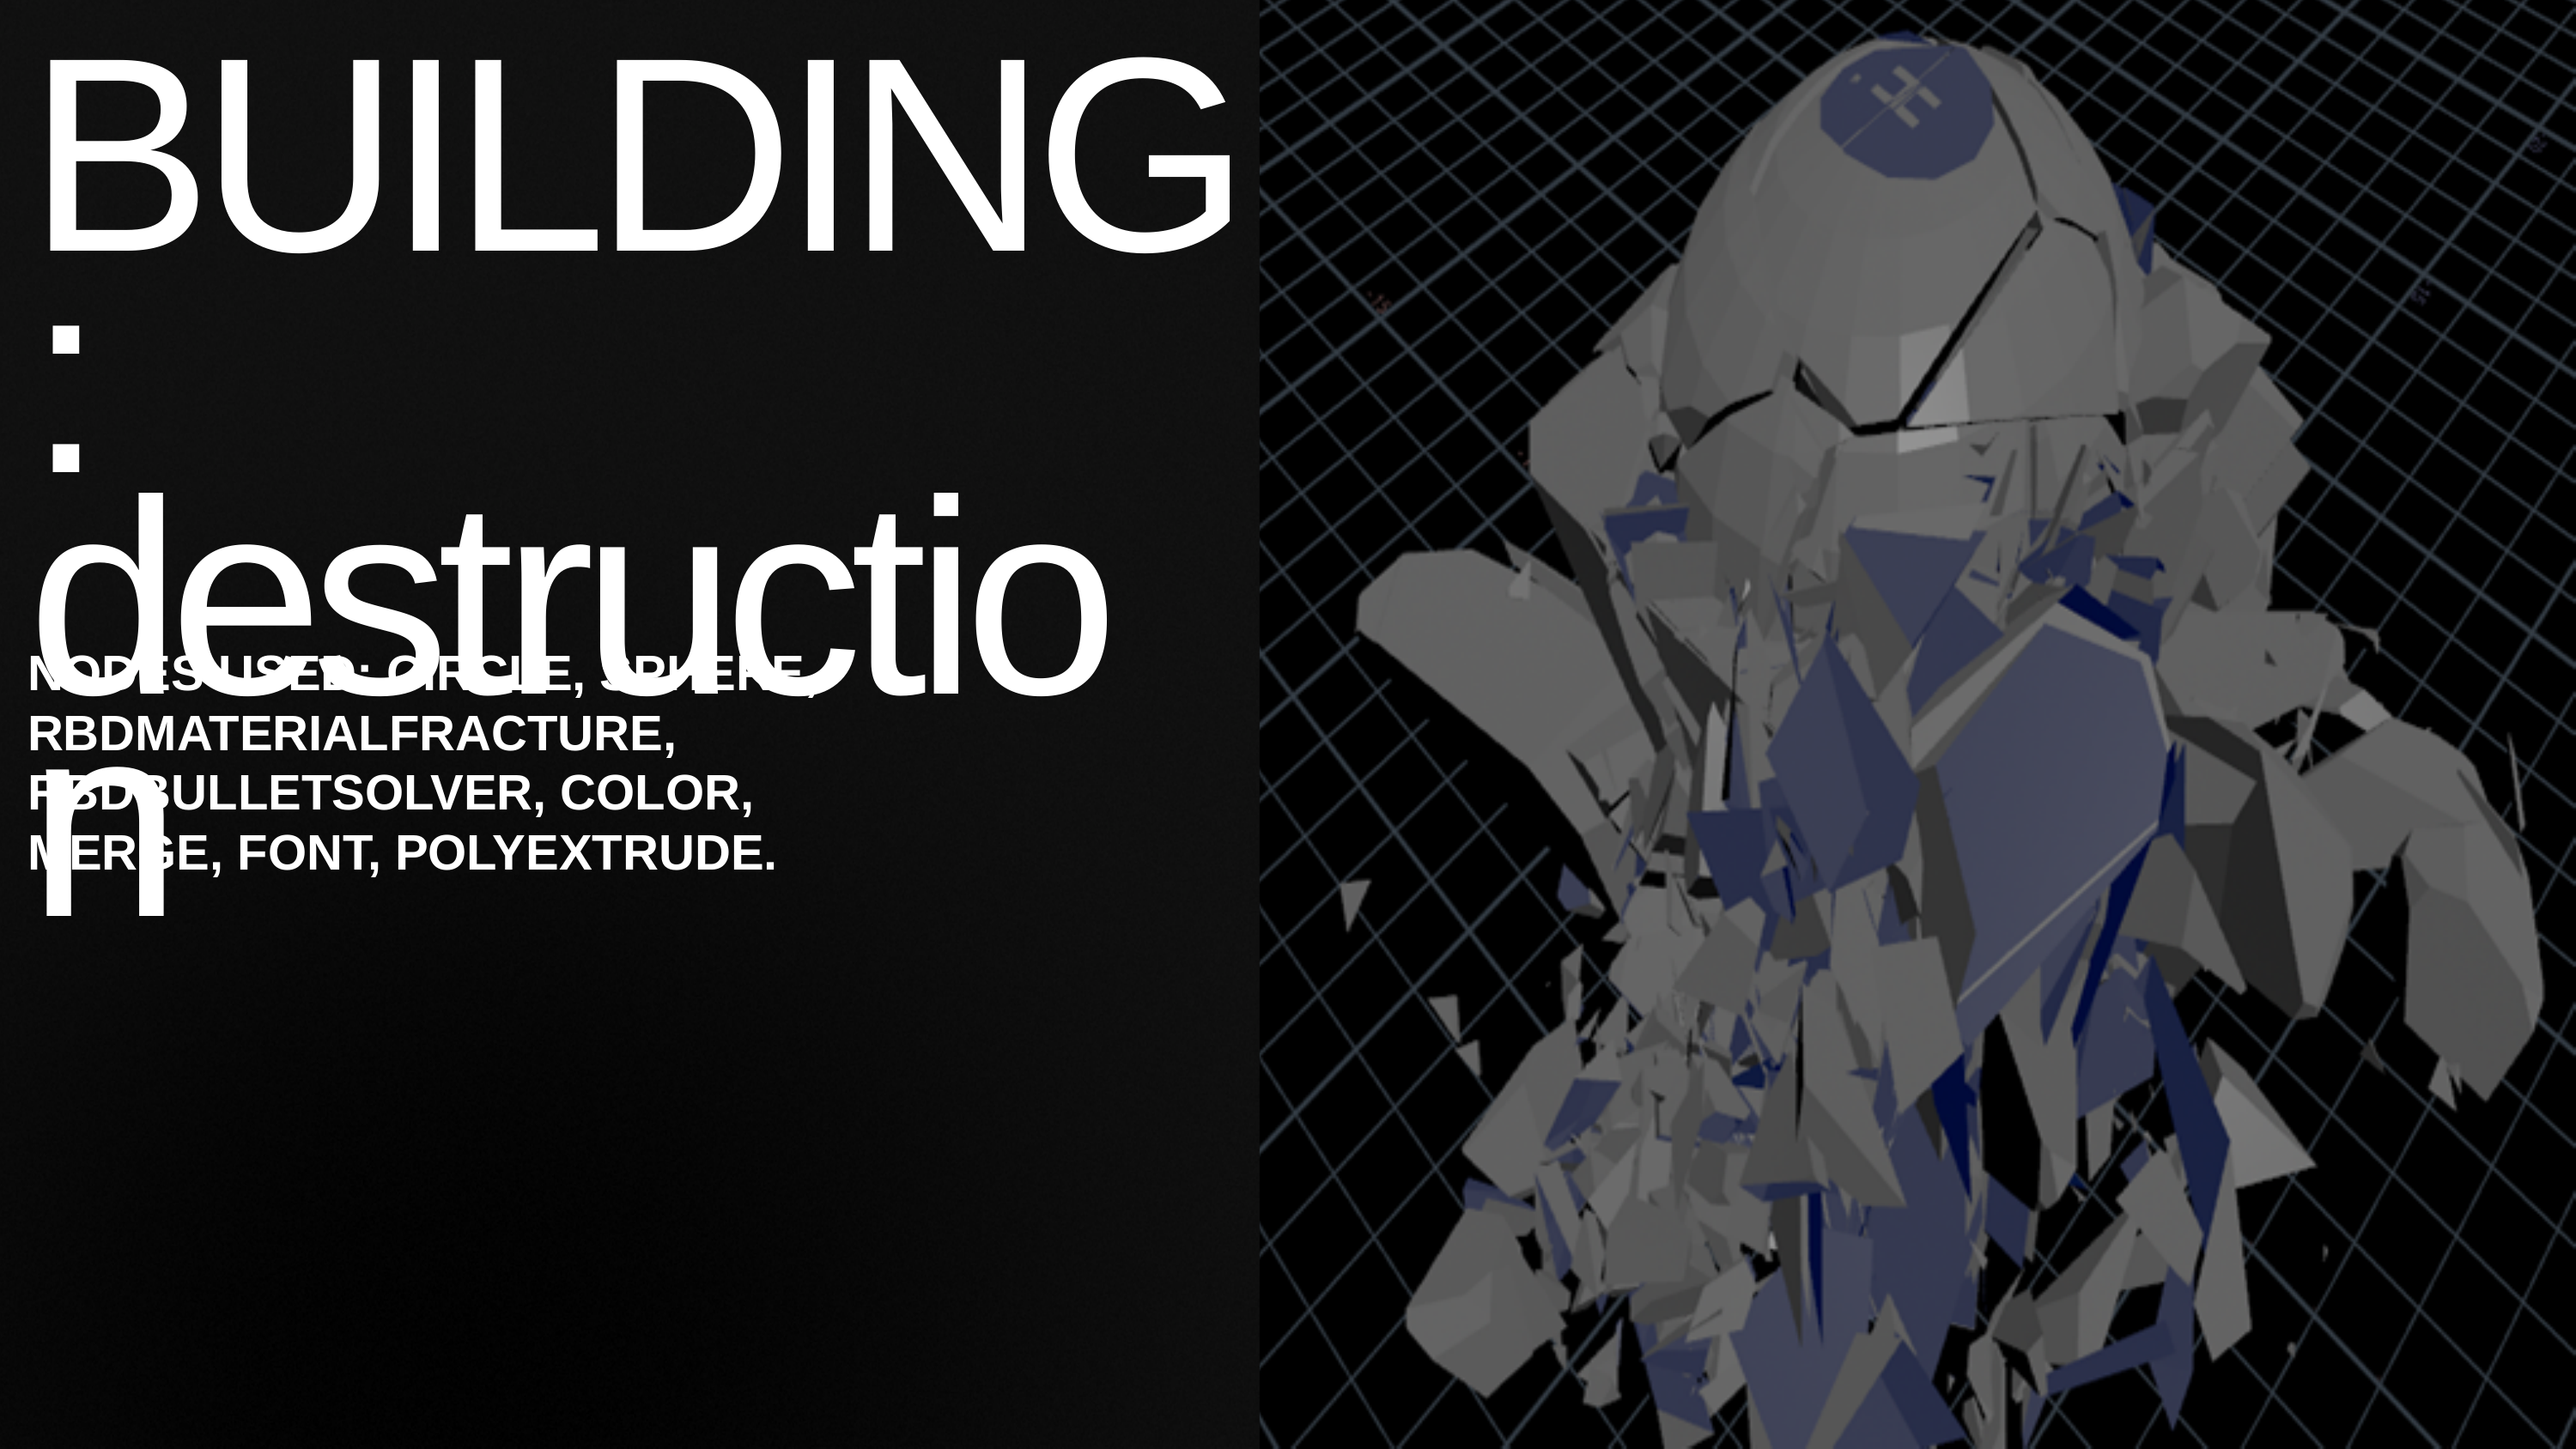

BUILDING:
destruction
NODES USED: CIRCLE, SPHERE, RBDMATERIALFRACTURE, RBDBULLETSOLVER, COLOR, MERGE, FONT, POLYEXTRUDE.